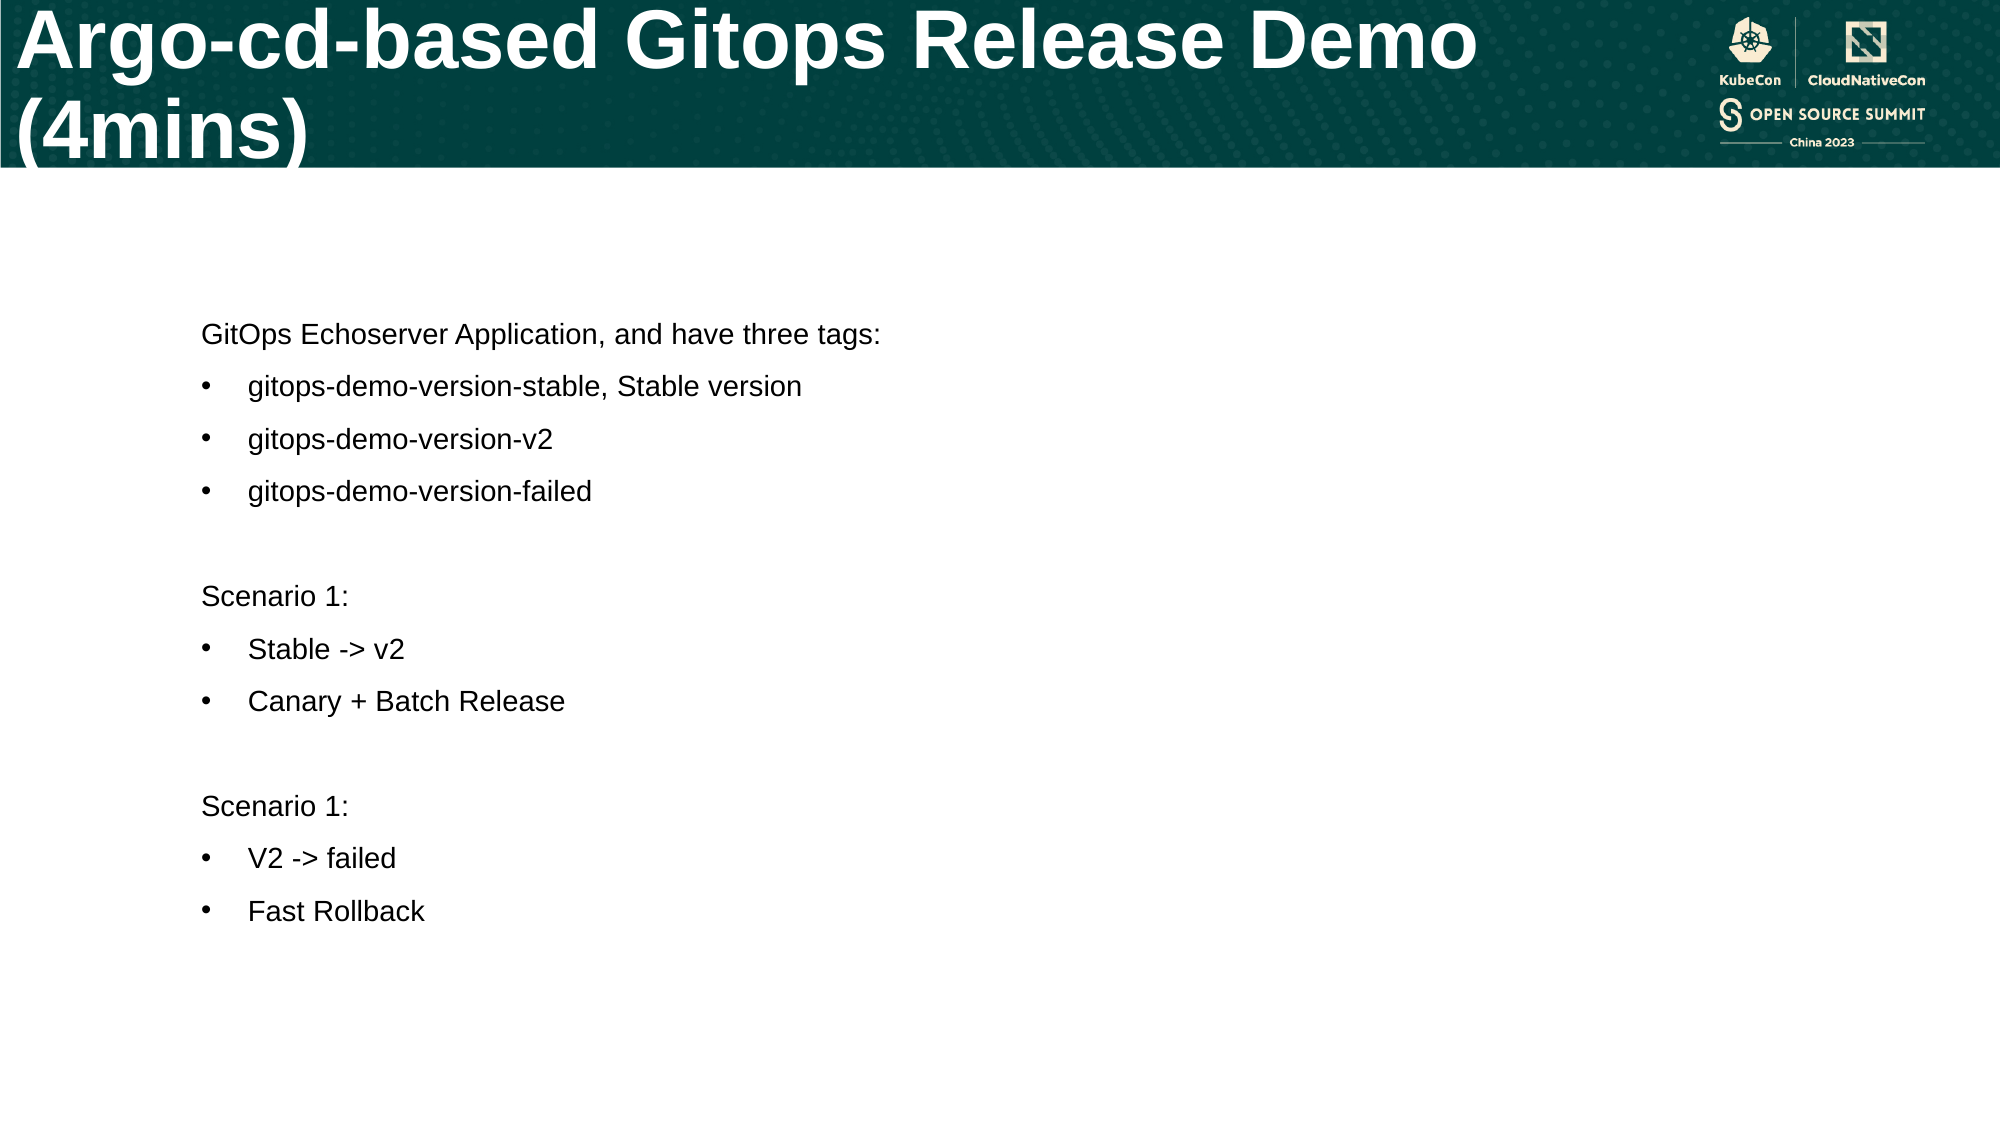

Argo-cd-based Gitops Release Demo (4mins)
GitOps Echoserver Application, and have three tags:
gitops-demo-version-stable, Stable version
gitops-demo-version-v2
gitops-demo-version-failed

Scenario 1:
Stable -> v2
Canary + Batch Release

Scenario 1:
V2 -> failed
Fast Rollback